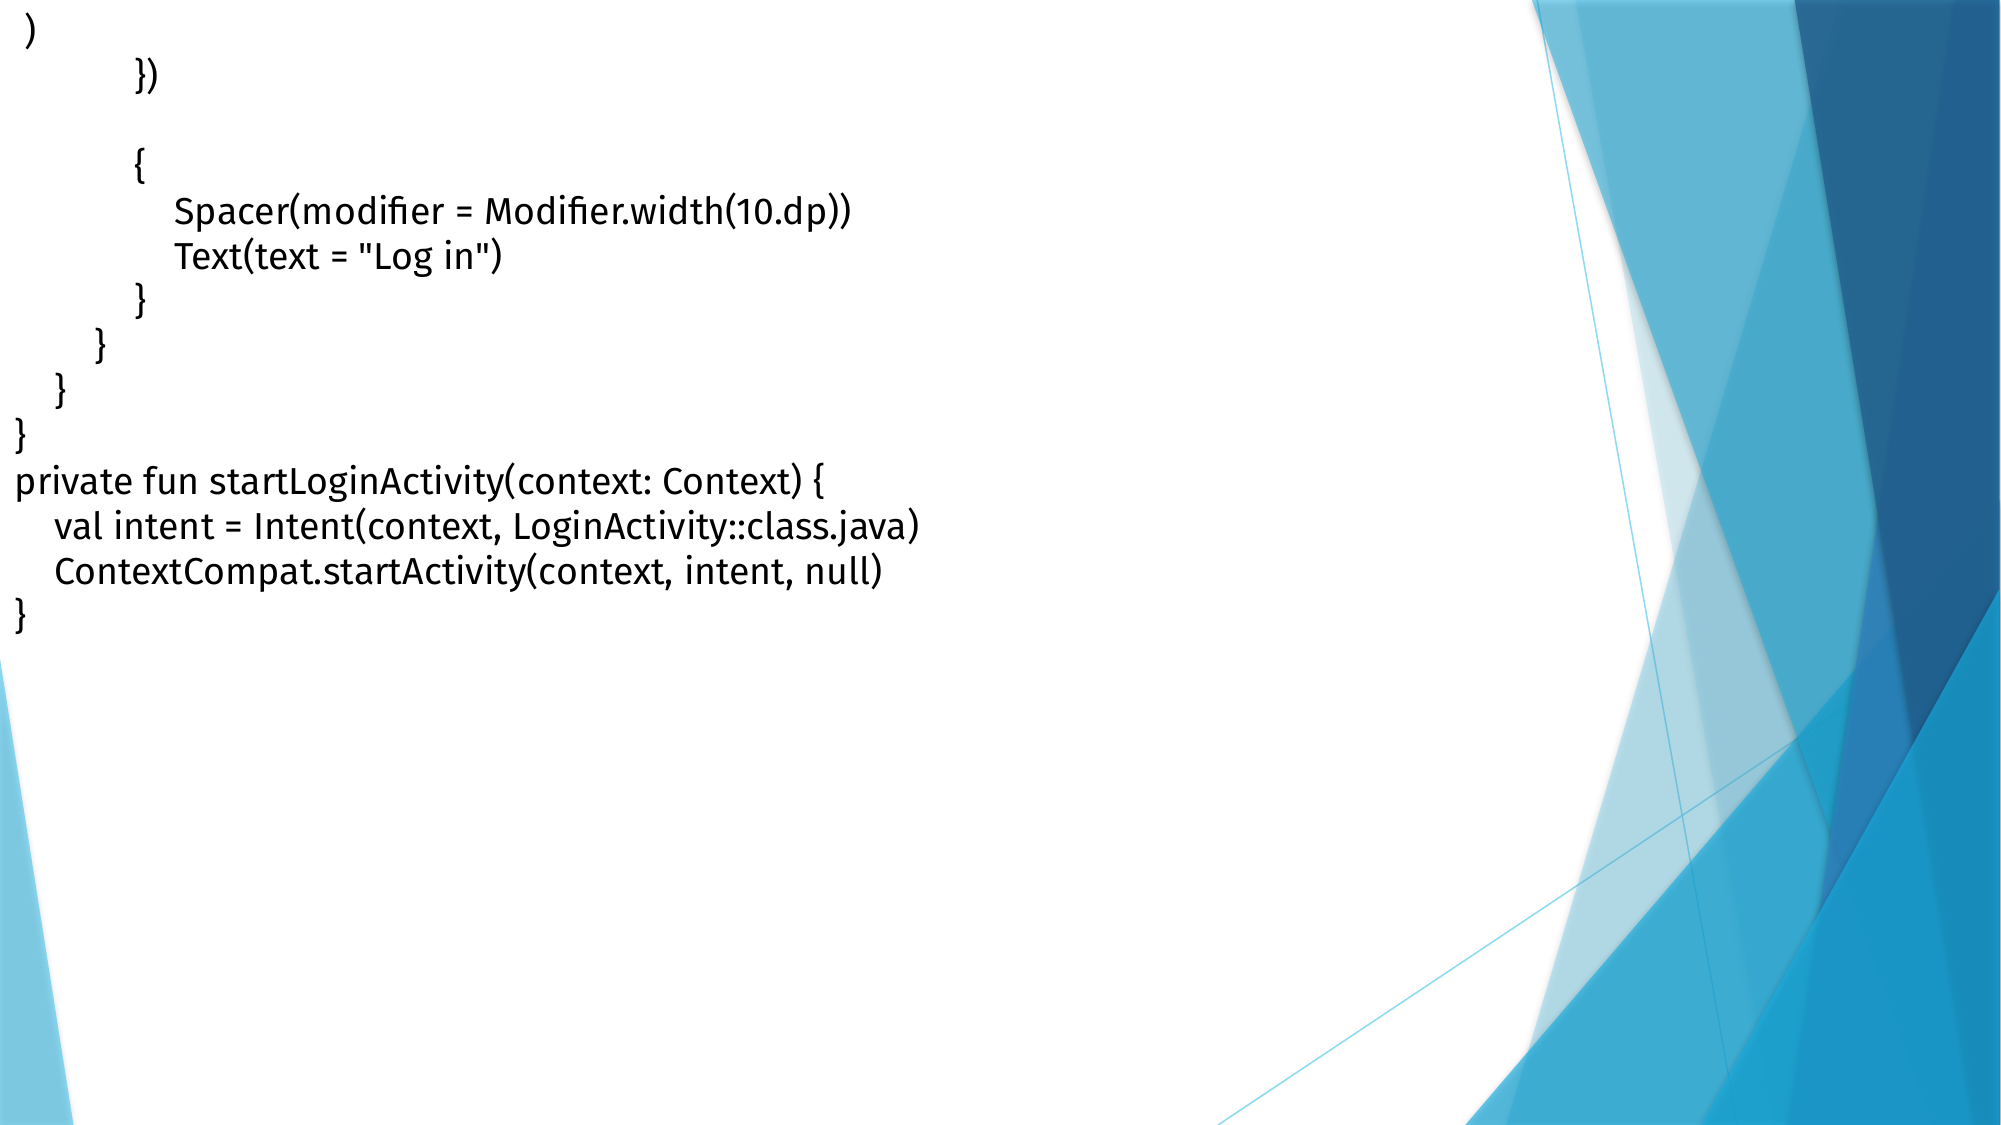

)
            })

            {
                Spacer(modifier = Modifier.width(10.dp))
                Text(text = "Log in")
            }
        }
    }
}
private fun startLoginActivity(context: Context) {
    val intent = Intent(context, LoginActivity::class.java)
    ContextCompat.startActivity(context, intent, null)
}